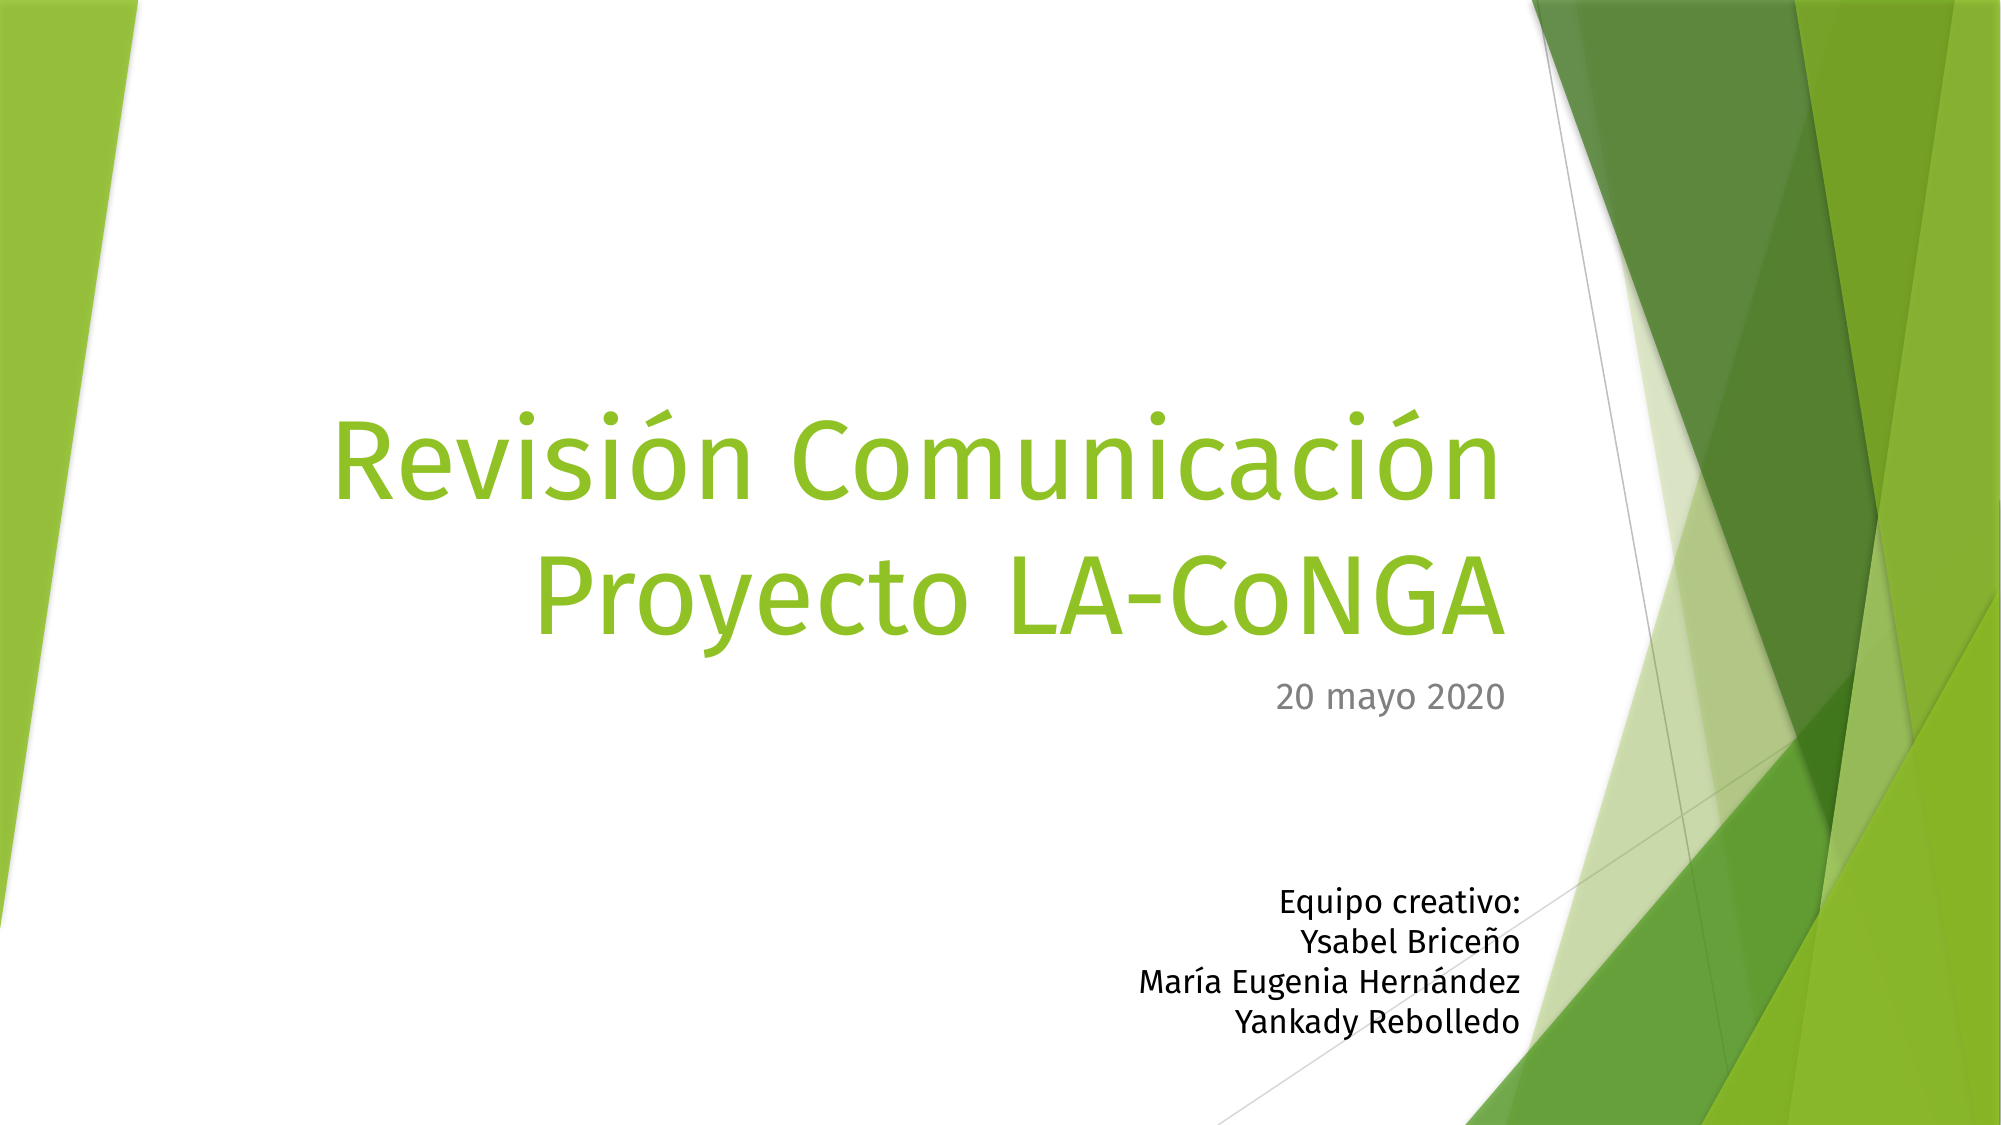

# Revisión Comunicación Proyecto LA-CoNGA
20 mayo 2020
Equipo creativo:
Ysabel Briceño
María Eugenia Hernández
Yankady Rebolledo